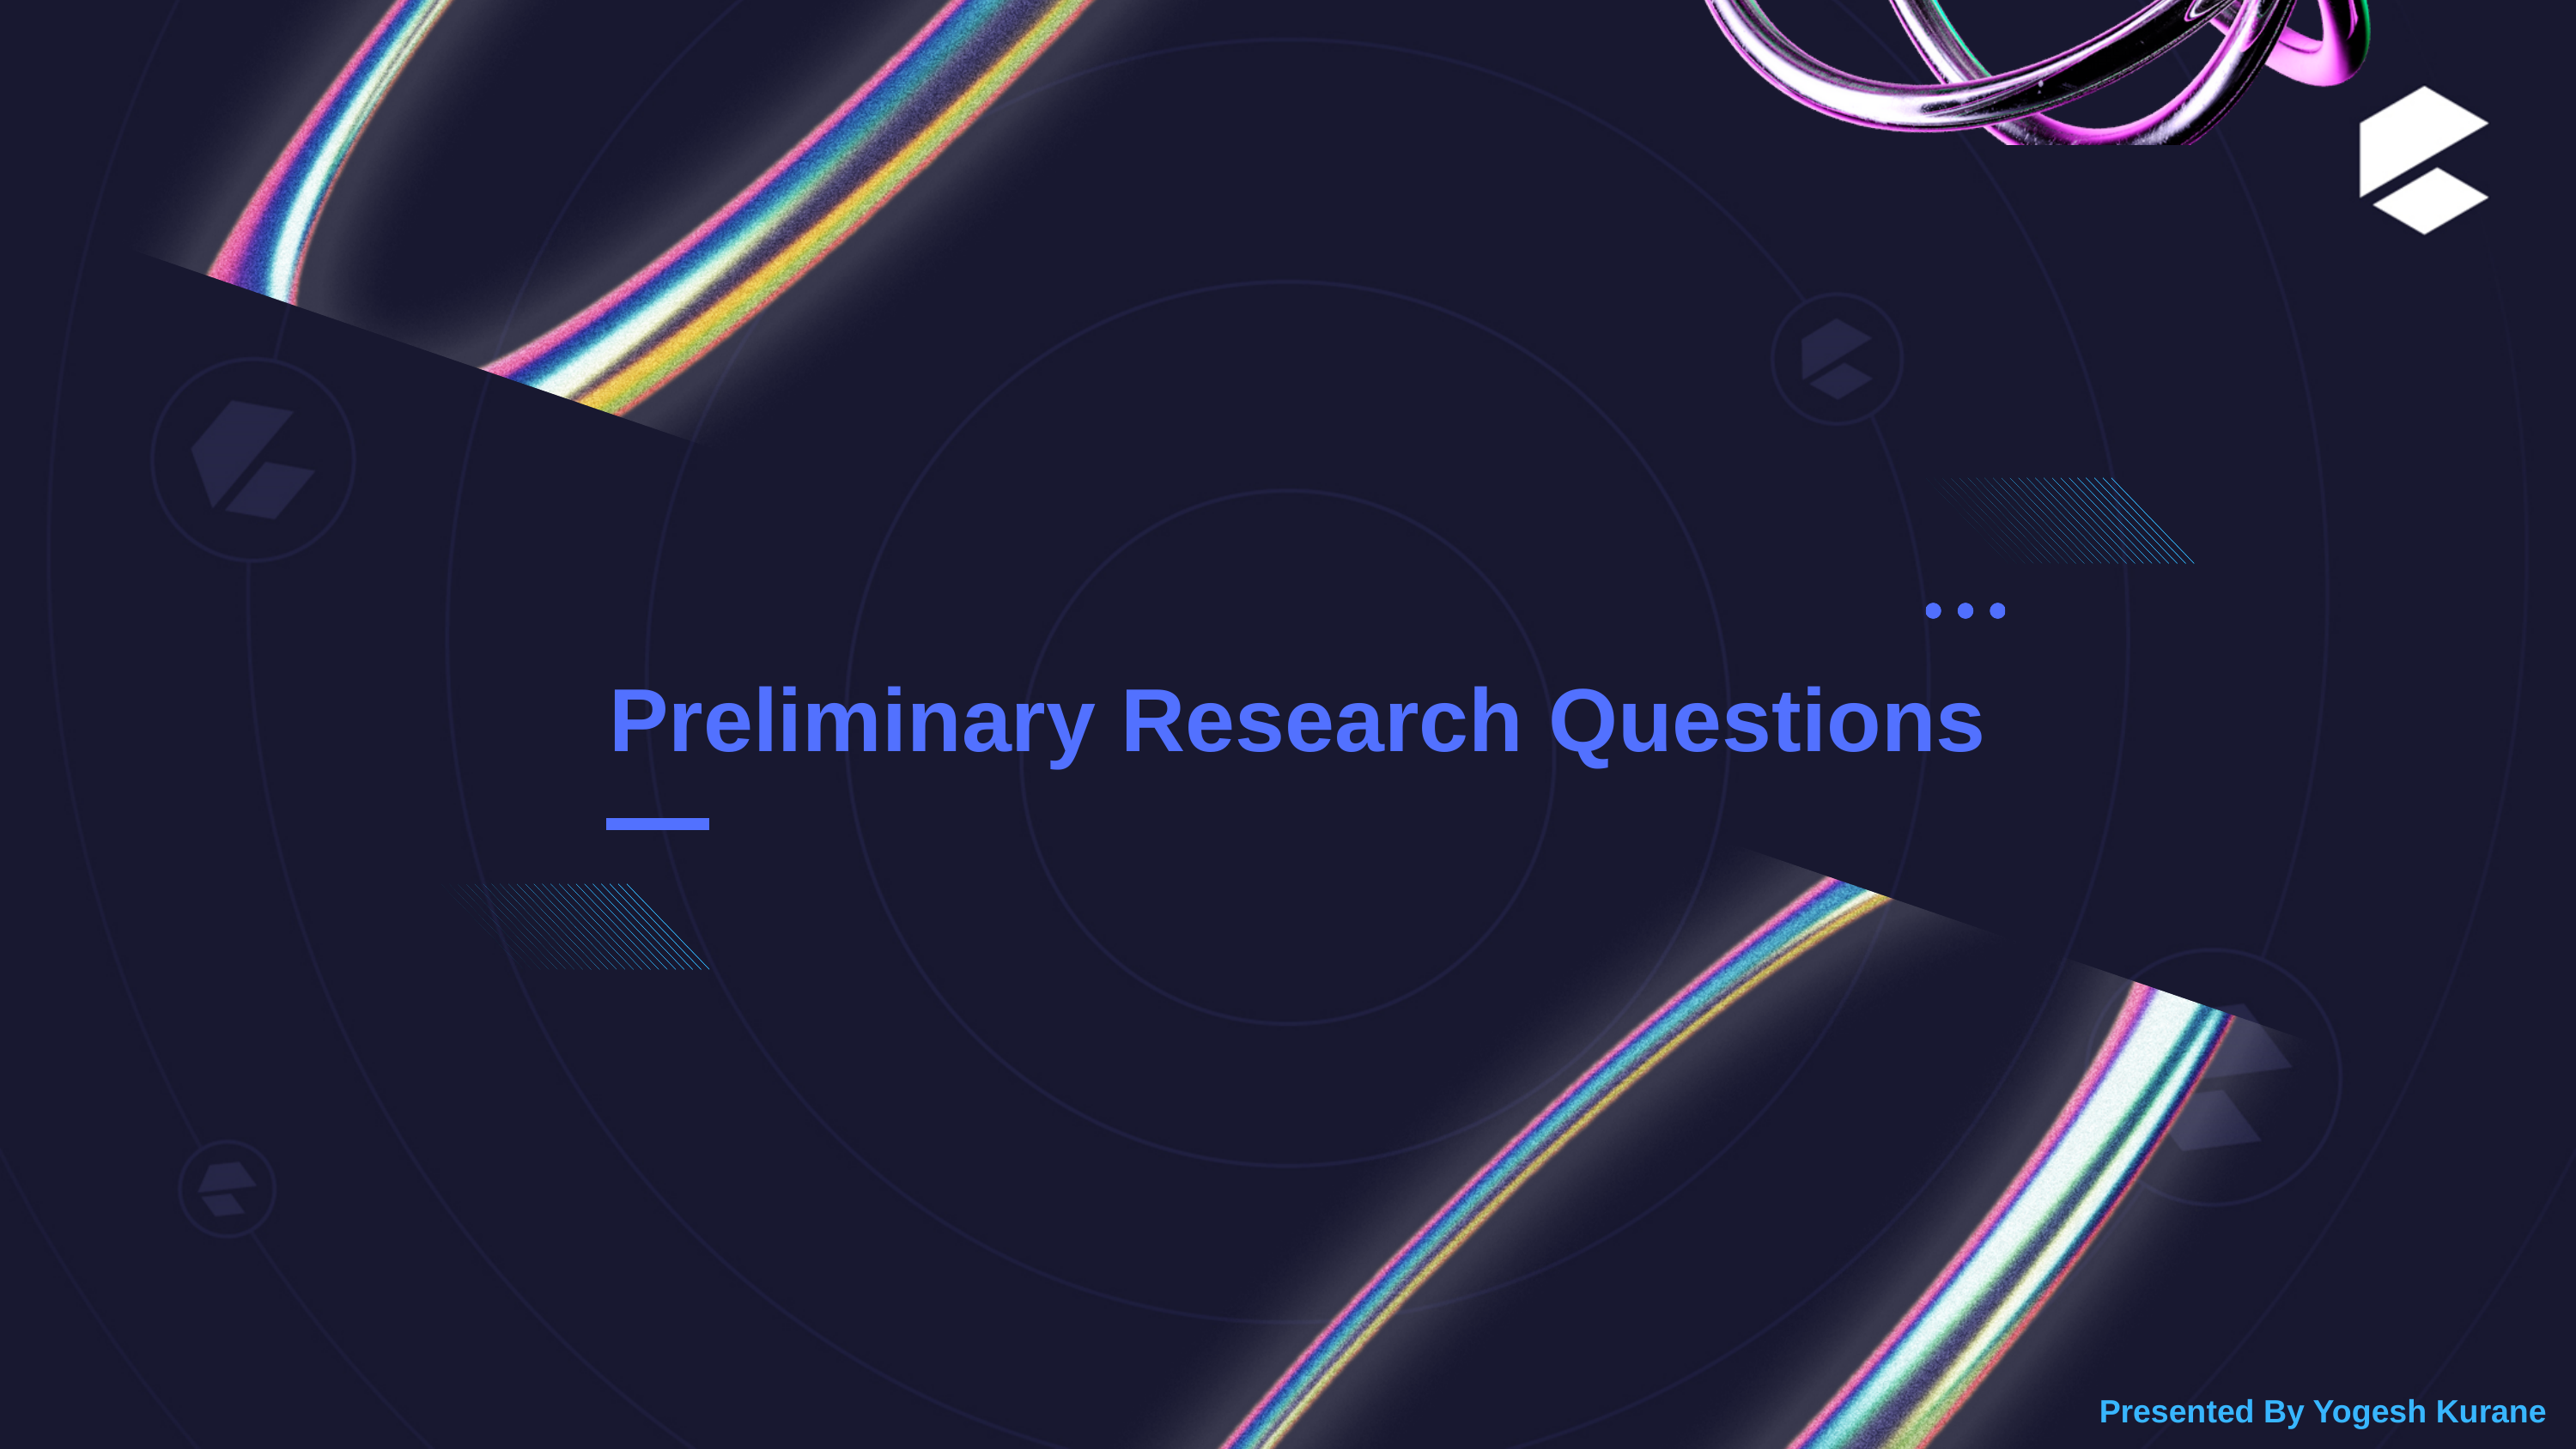

Preliminary Research Questions

Presented By Yogesh Kurane